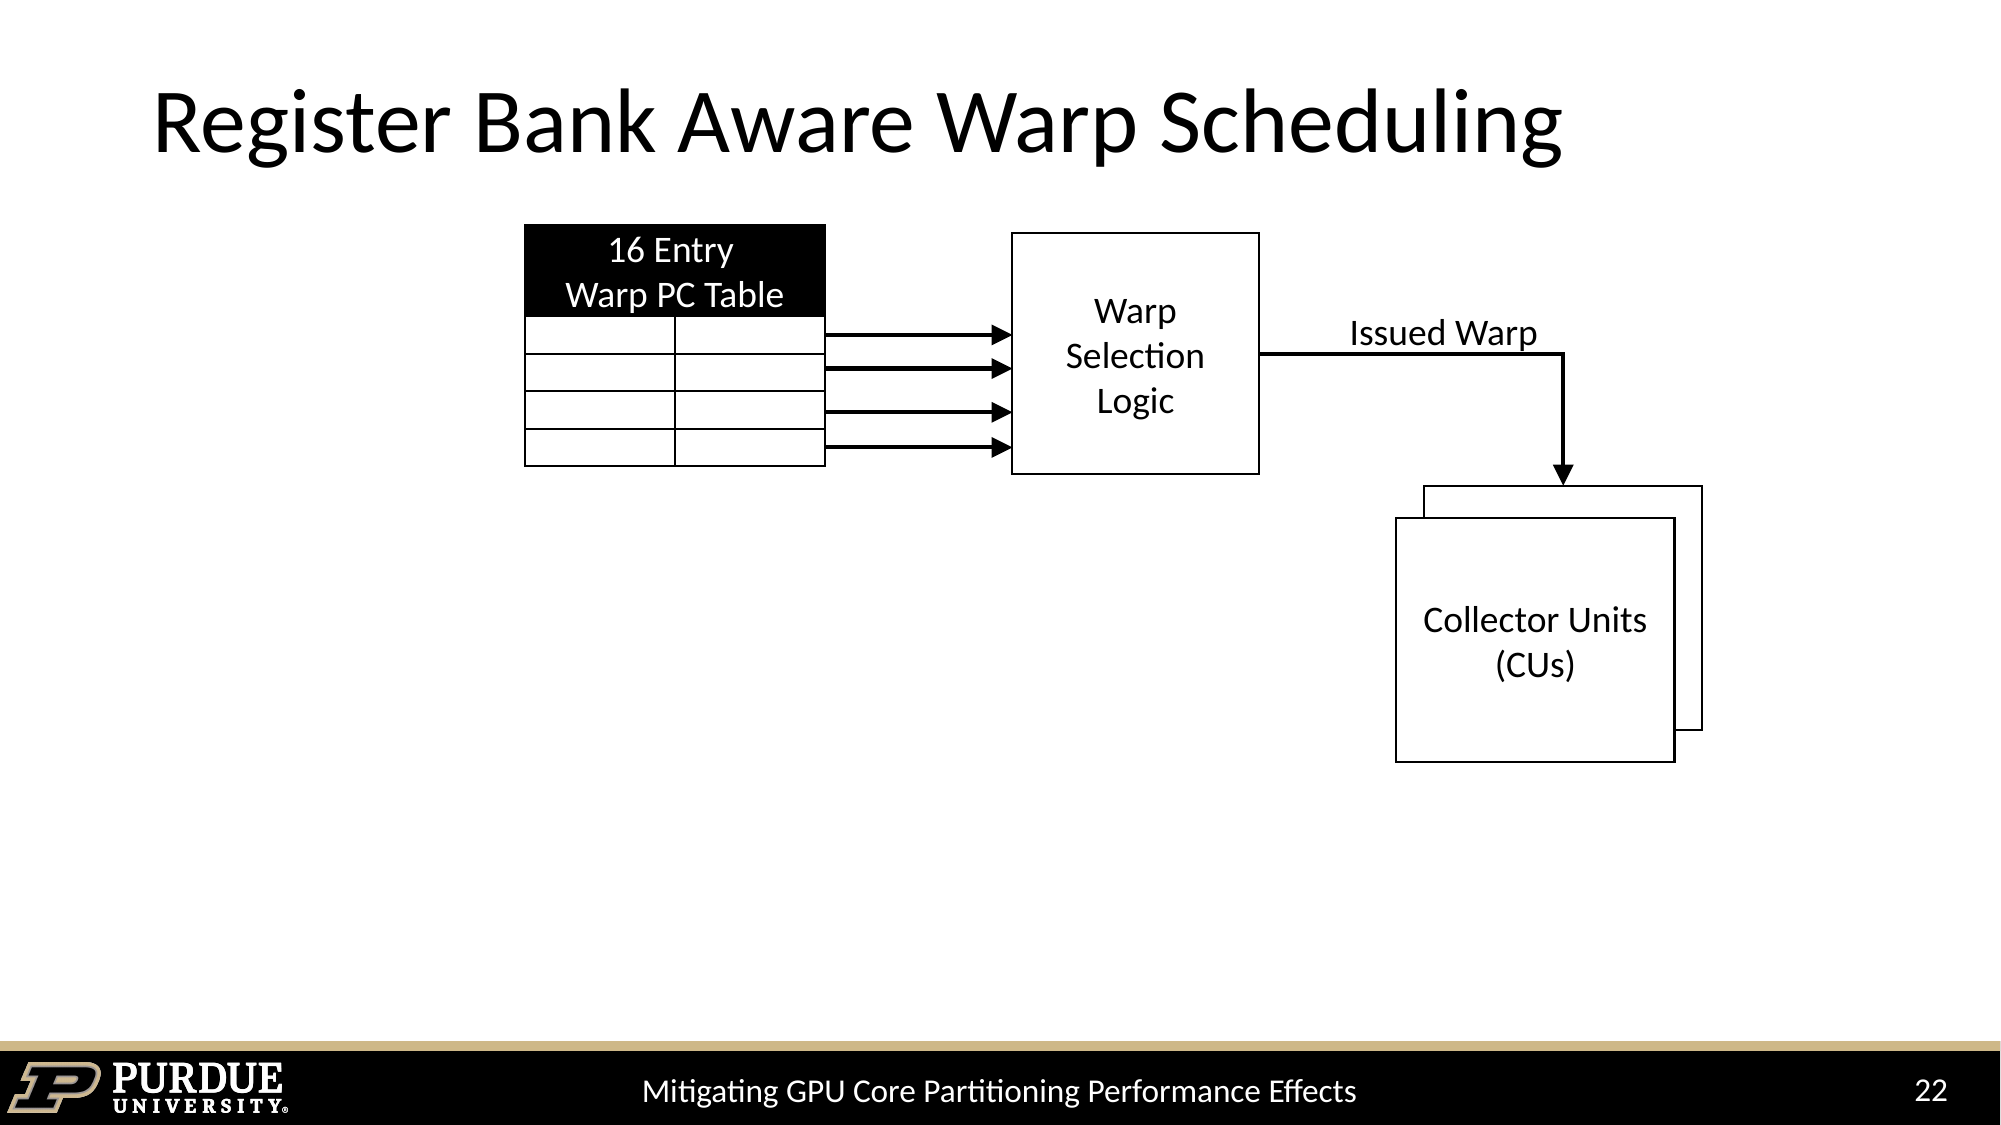

# Register Bank Aware Warp Scheduling
16 Entry
Warp PC Table

Warp Selection Logic
Issued Warp

Collector Units
(CUs)
22